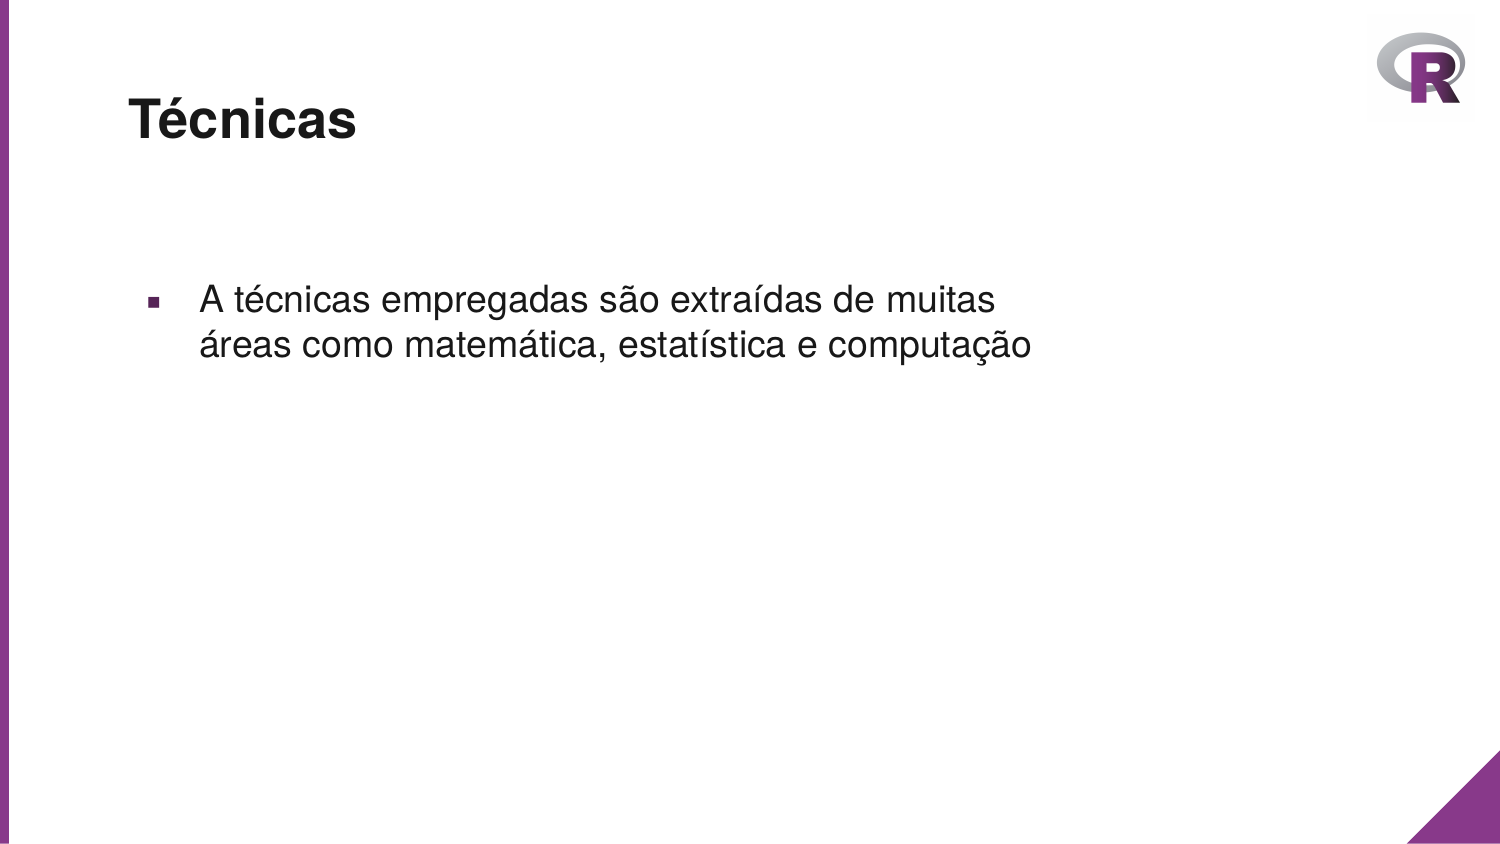

# Técnicas
A técnicas empregadas são extraídas de muitas áreas como matemática, estatística e computação